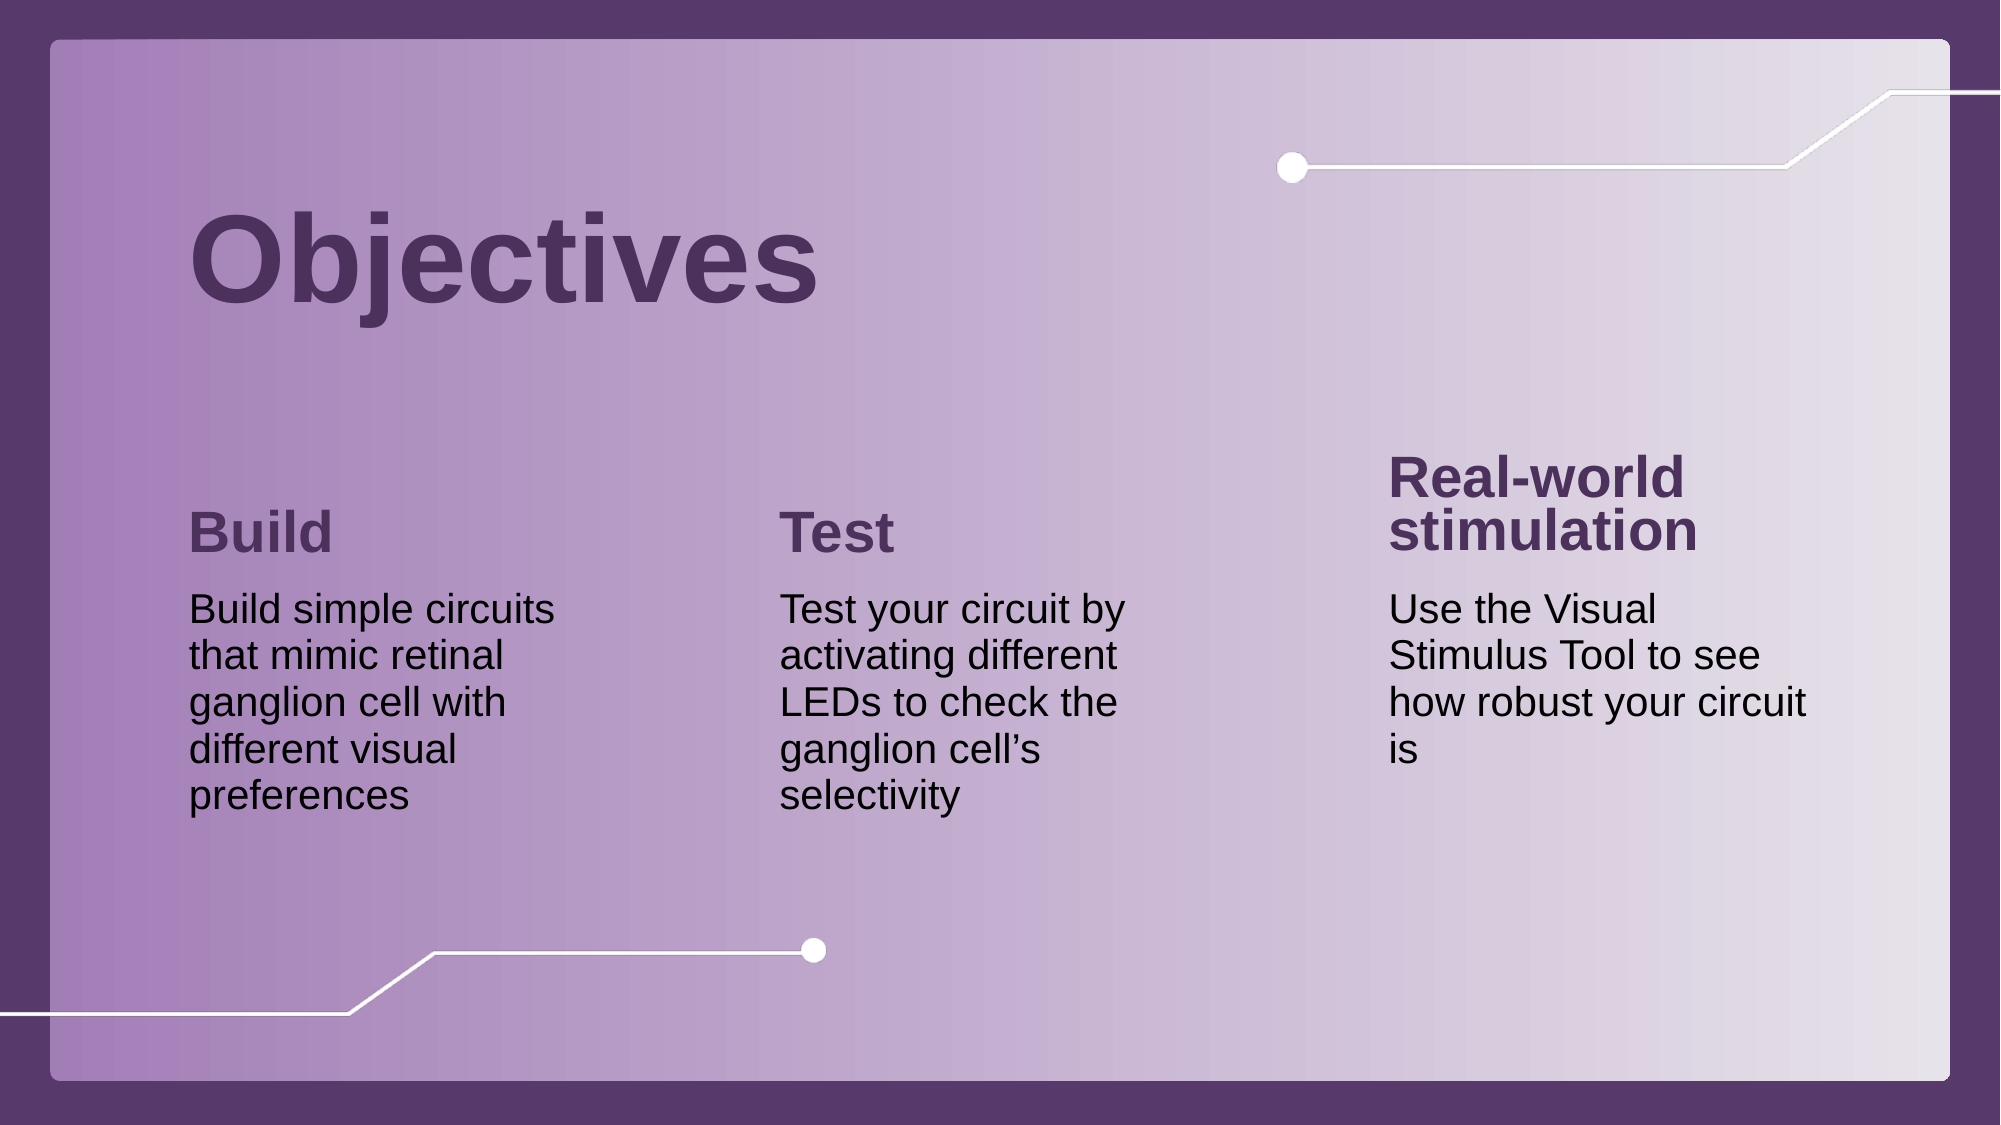

Objectives
Real-world stimulation
Build
Test
Build simple circuits that mimic retinal ganglion cell with different visual preferences
Test your circuit by activating different LEDs to check the ganglion cell’s selectivity
Use the Visual Stimulus Tool to see how robust your circuit is